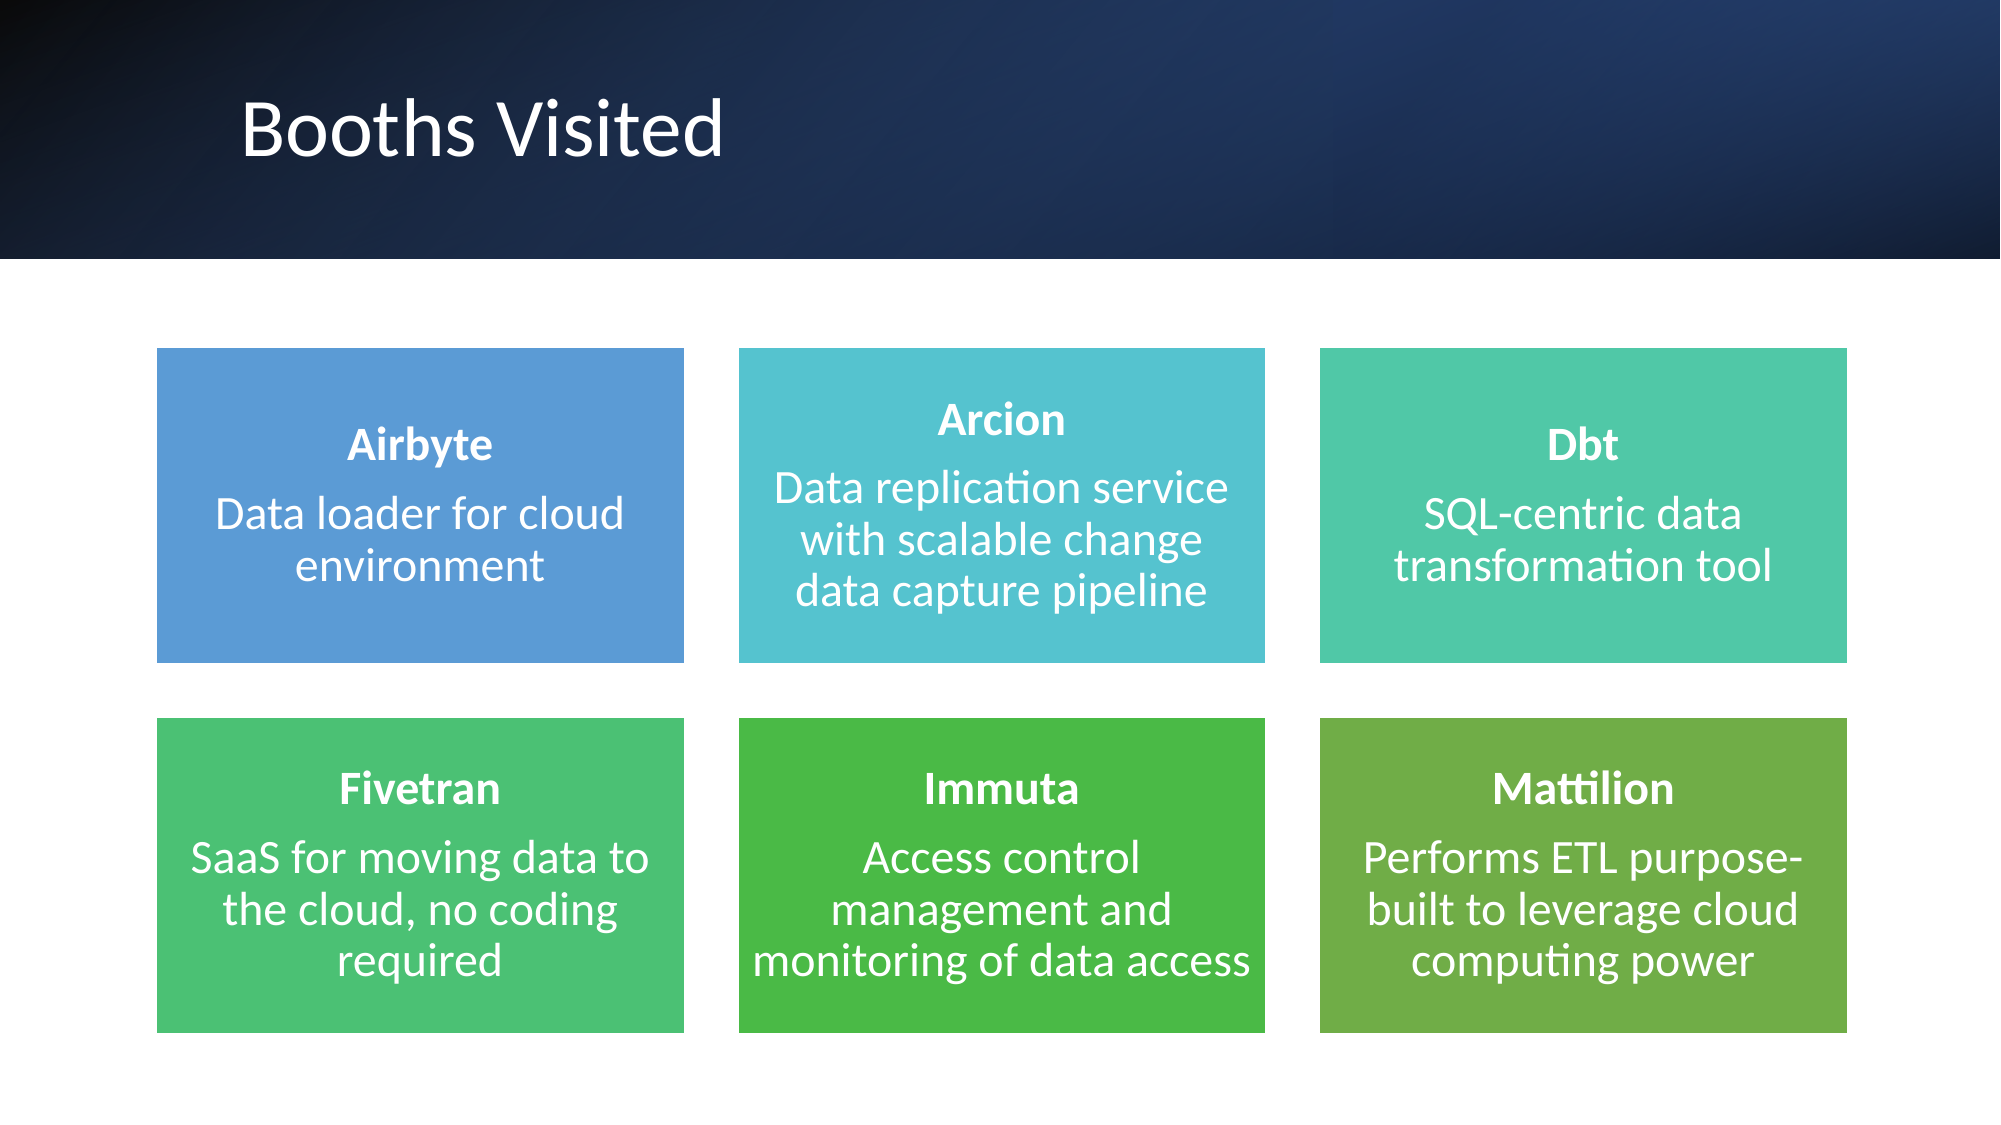

# Booths Visited
Airbyte
Data loader for cloud environment
Arcion
Data replication service with scalable change data capture pipeline
Dbt
SQL-centric data transformation tool
Fivetran
SaaS for moving data to the cloud, no coding required
Immuta
Access control management and monitoring of data access
Mattilion
Performs ETL purpose-built to leverage cloud computing power